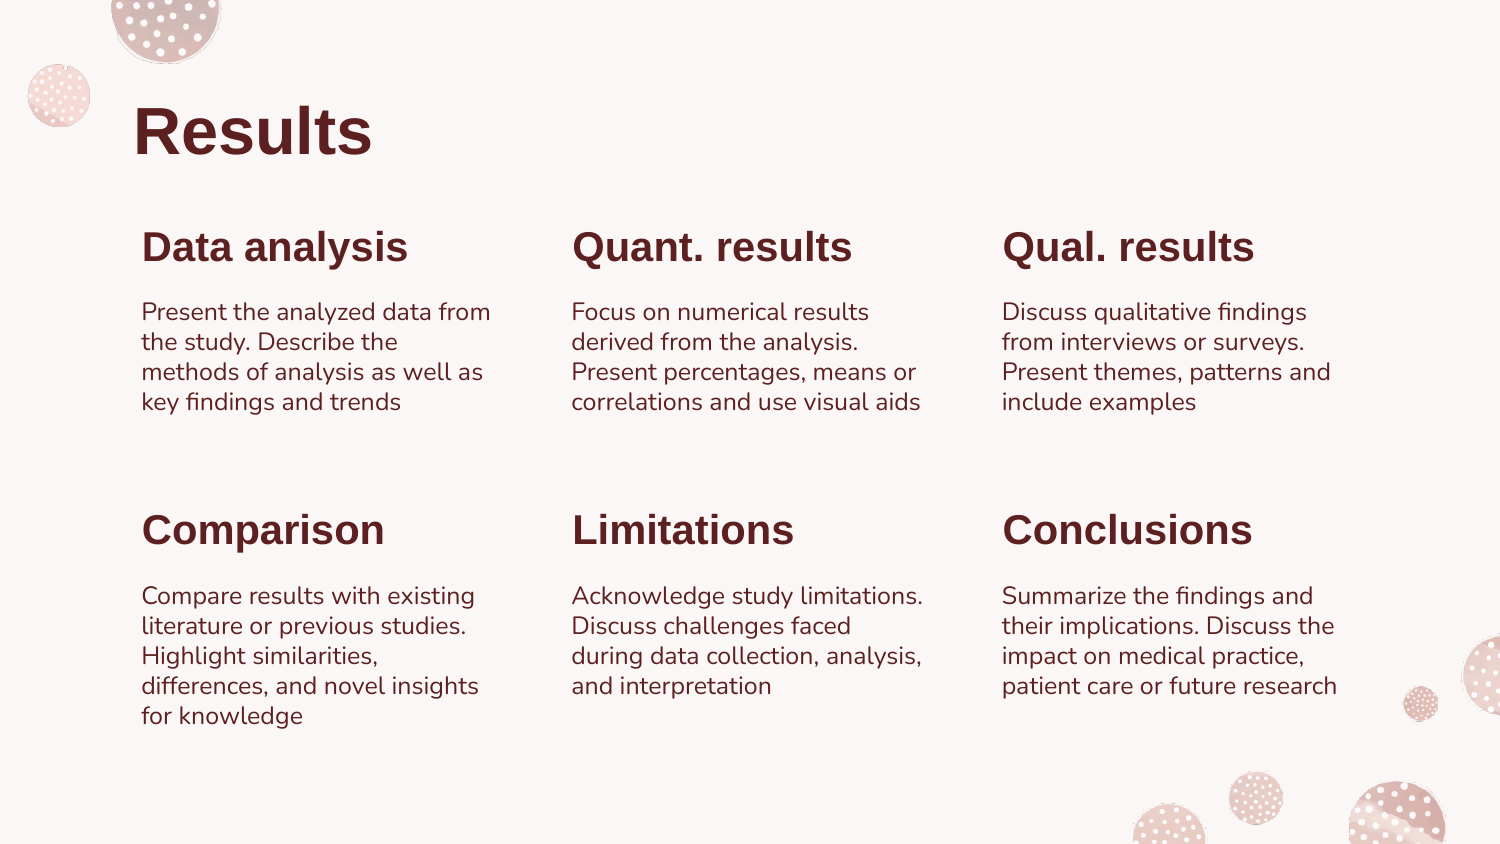

# Results
Data analysis
Quant. results
Qual. results
Present the analyzed data from the study. Describe the methods of analysis as well as key findings and trends
Focus on numerical results derived from the analysis. Present percentages, means or correlations and use visual aids
Discuss qualitative findings from interviews or surveys. Present themes, patterns and include examples
Comparison
Limitations
Conclusions
Compare results with existing literature or previous studies. Highlight similarities, differences, and novel insights for knowledge
Acknowledge study limitations. Discuss challenges faced during data collection, analysis, and interpretation
Summarize the findings and their implications. Discuss the impact on medical practice, patient care or future research